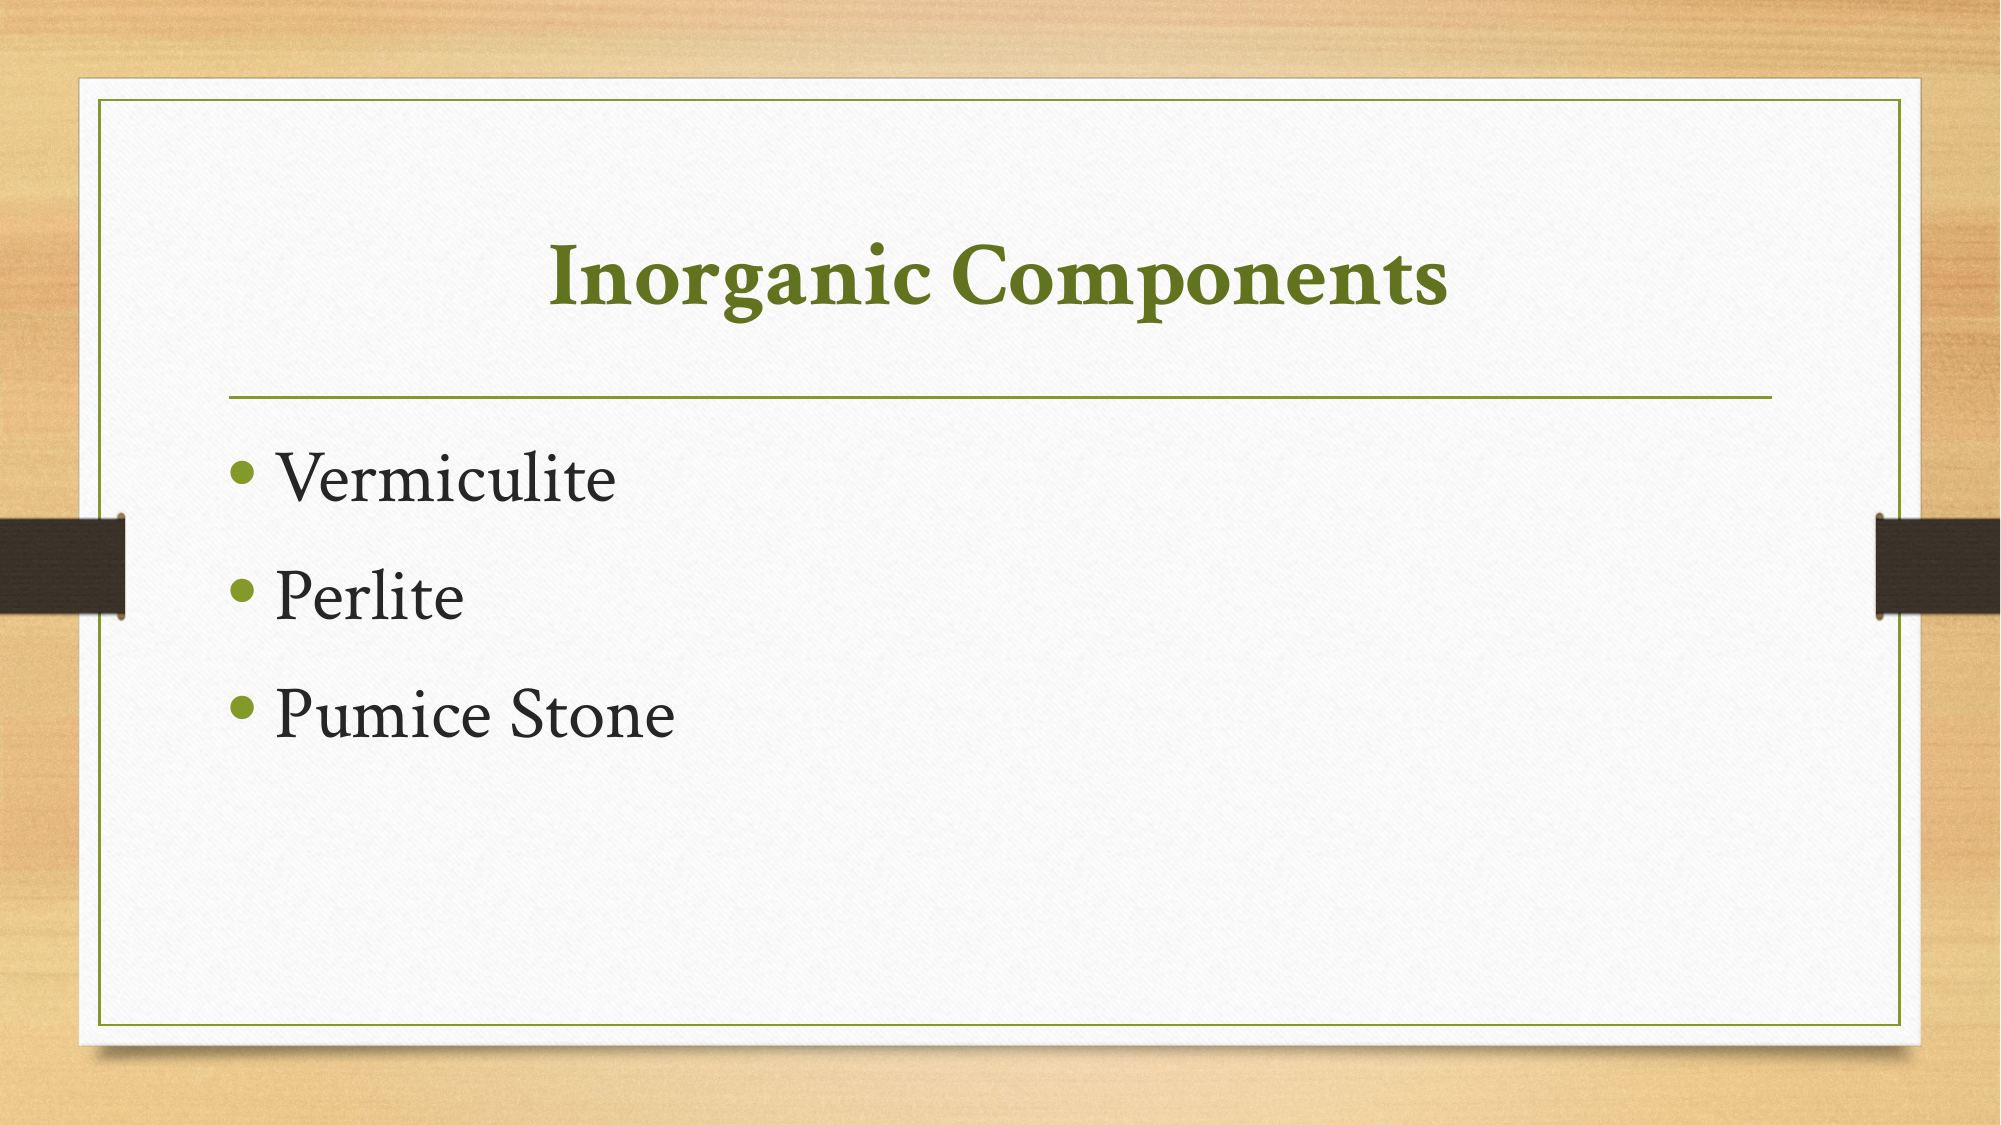

# Inorganic Components
Vermiculite
Perlite
Pumice Stone